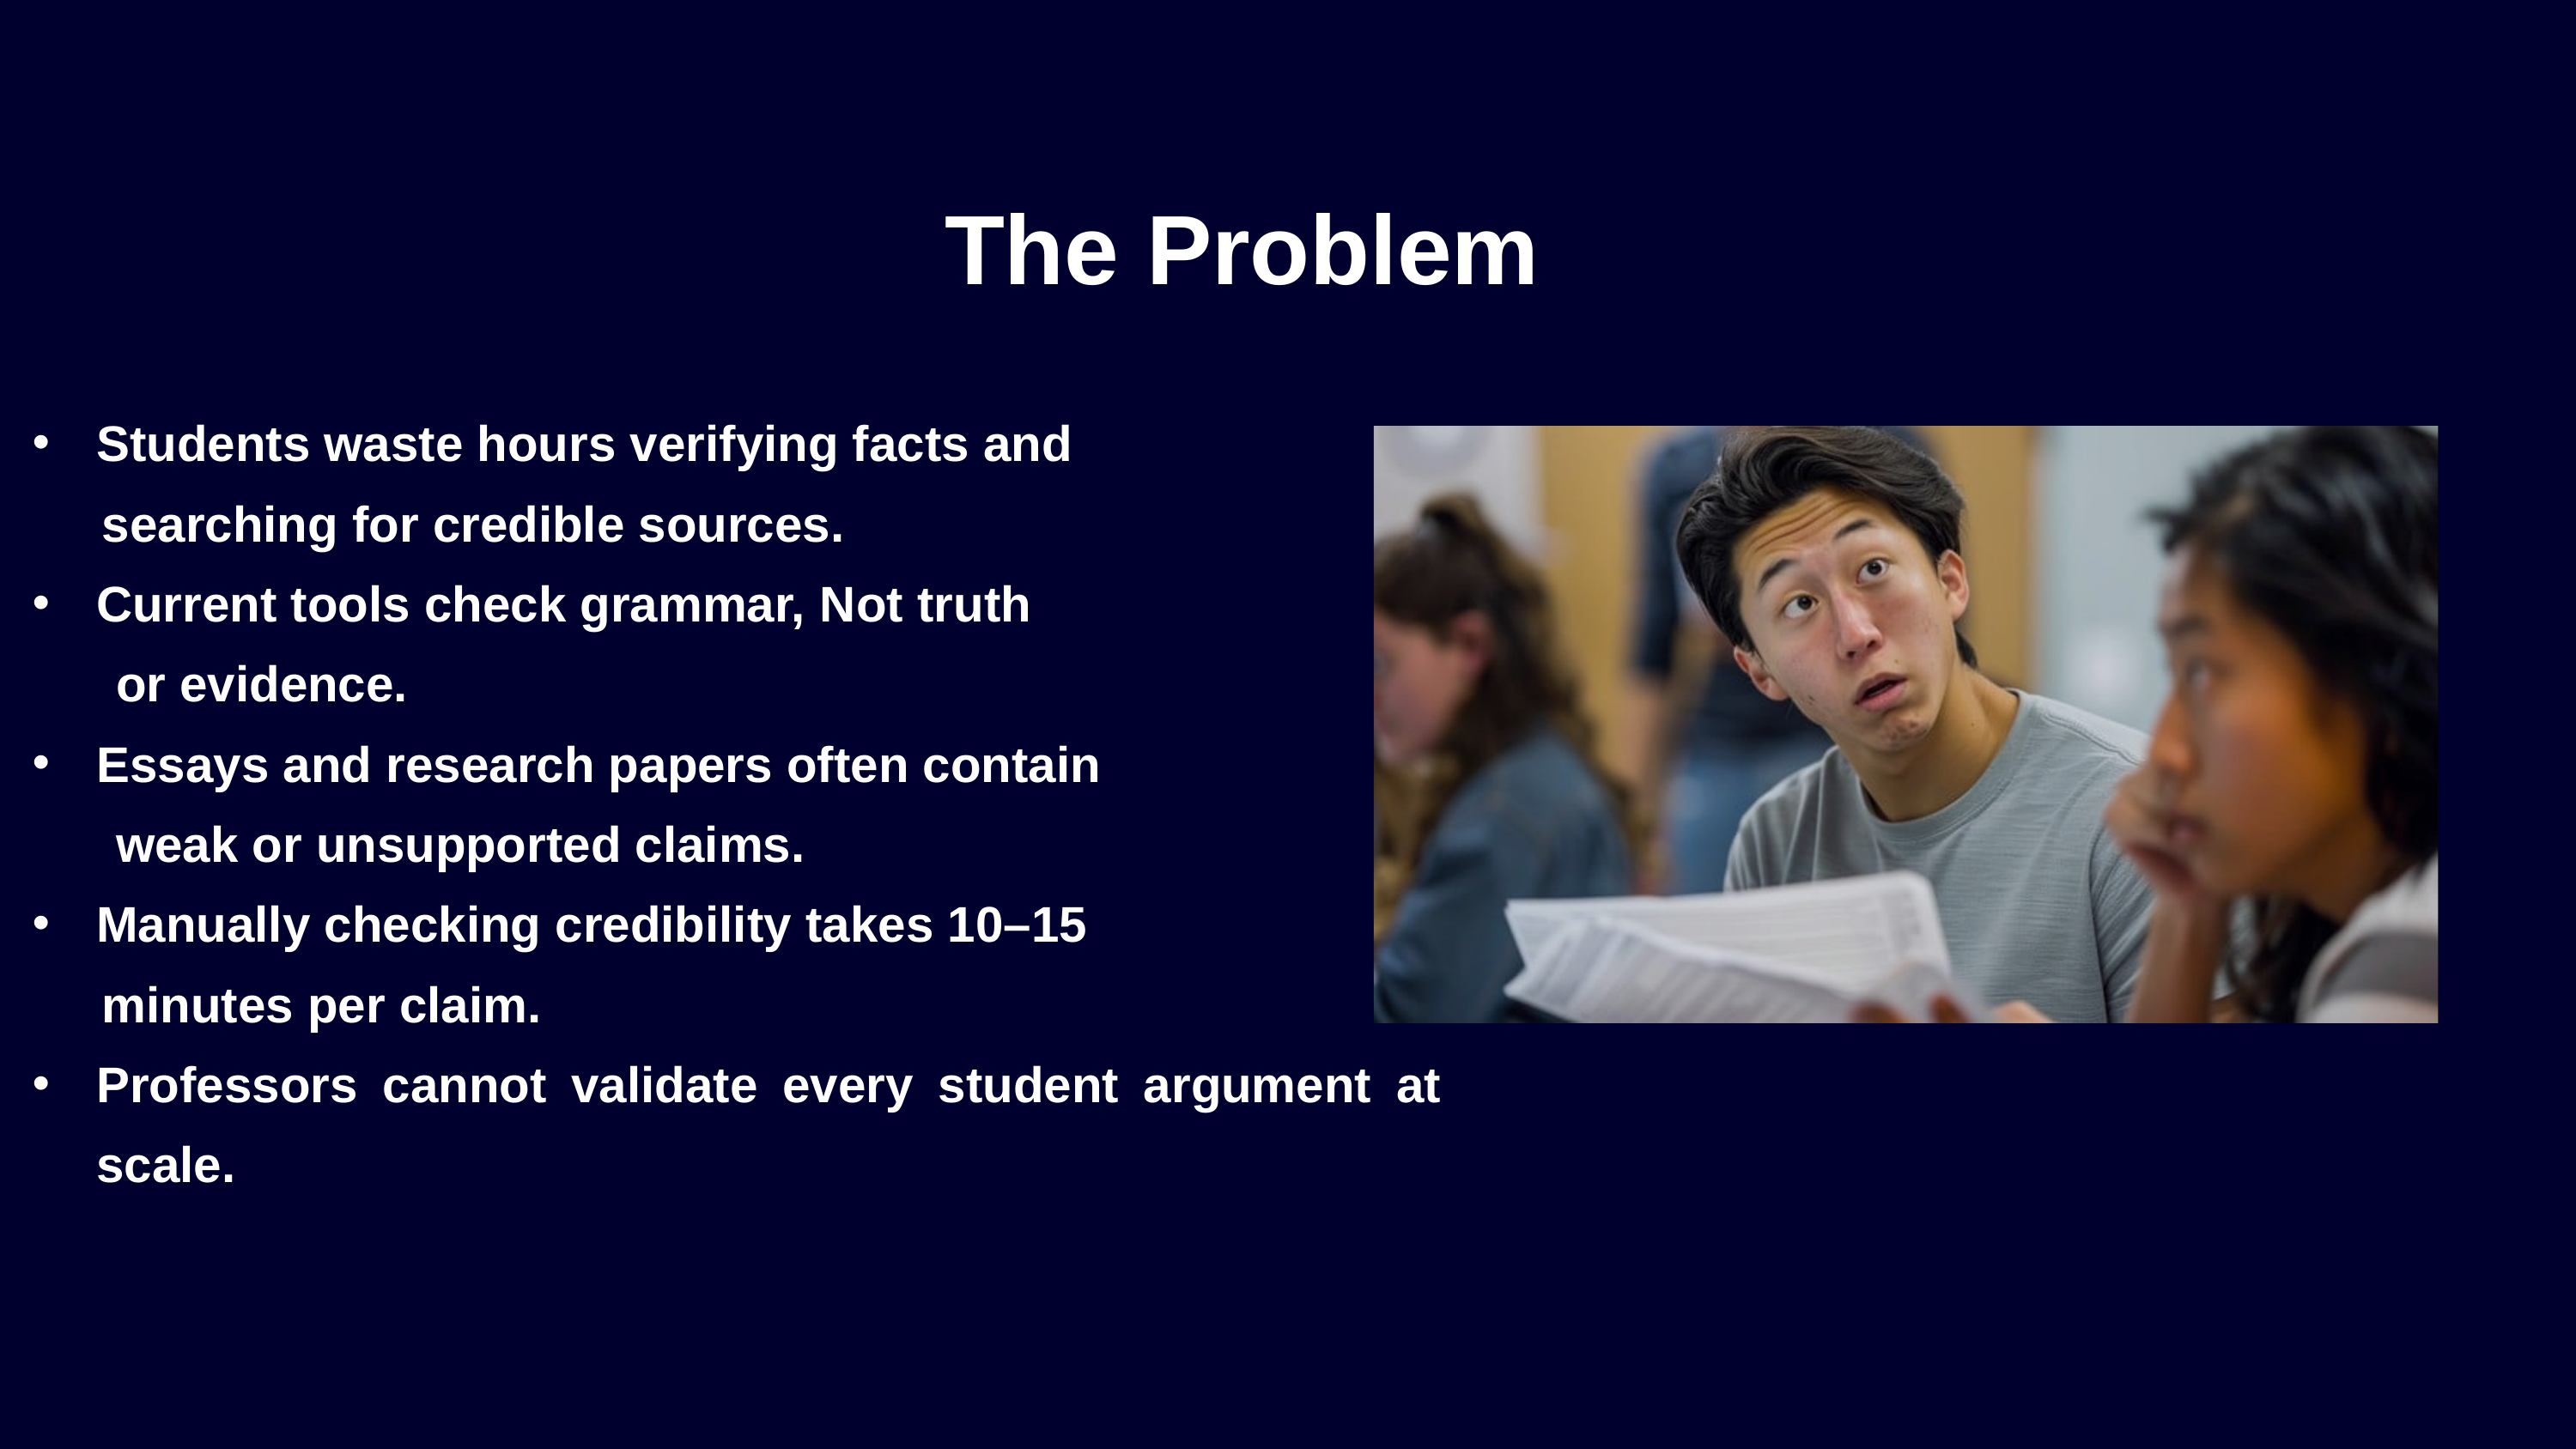

The Problem
Students waste hours verifying facts and
     searching for credible sources.
Current tools check grammar, Not truth
      or evidence.
Essays and research papers often contain
      weak or unsupported claims.
Manually checking credibility takes 10–15
     minutes per claim.
Professors cannot validate every student argument at scale.